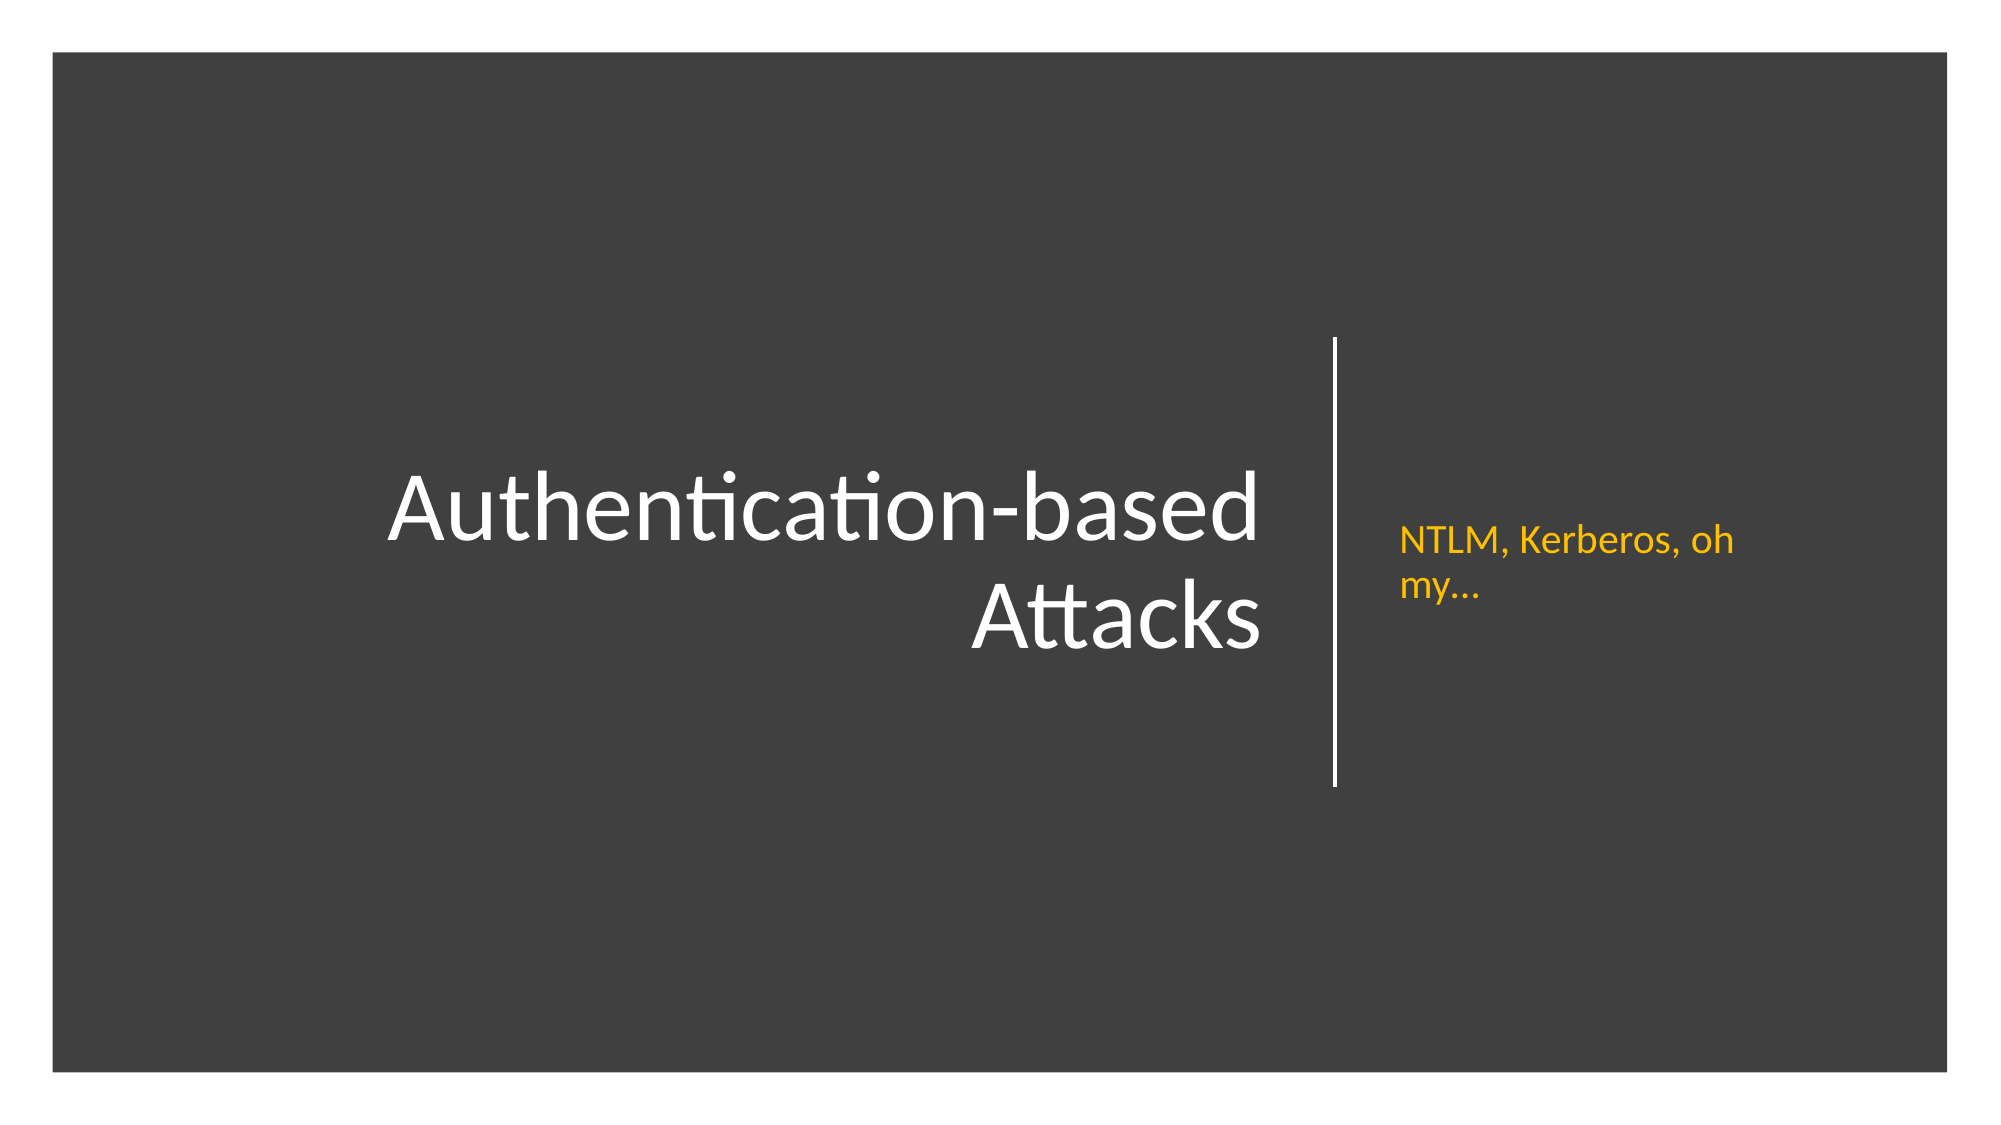

NTLM, Kerberos, oh my…
# Authentication-based Attacks